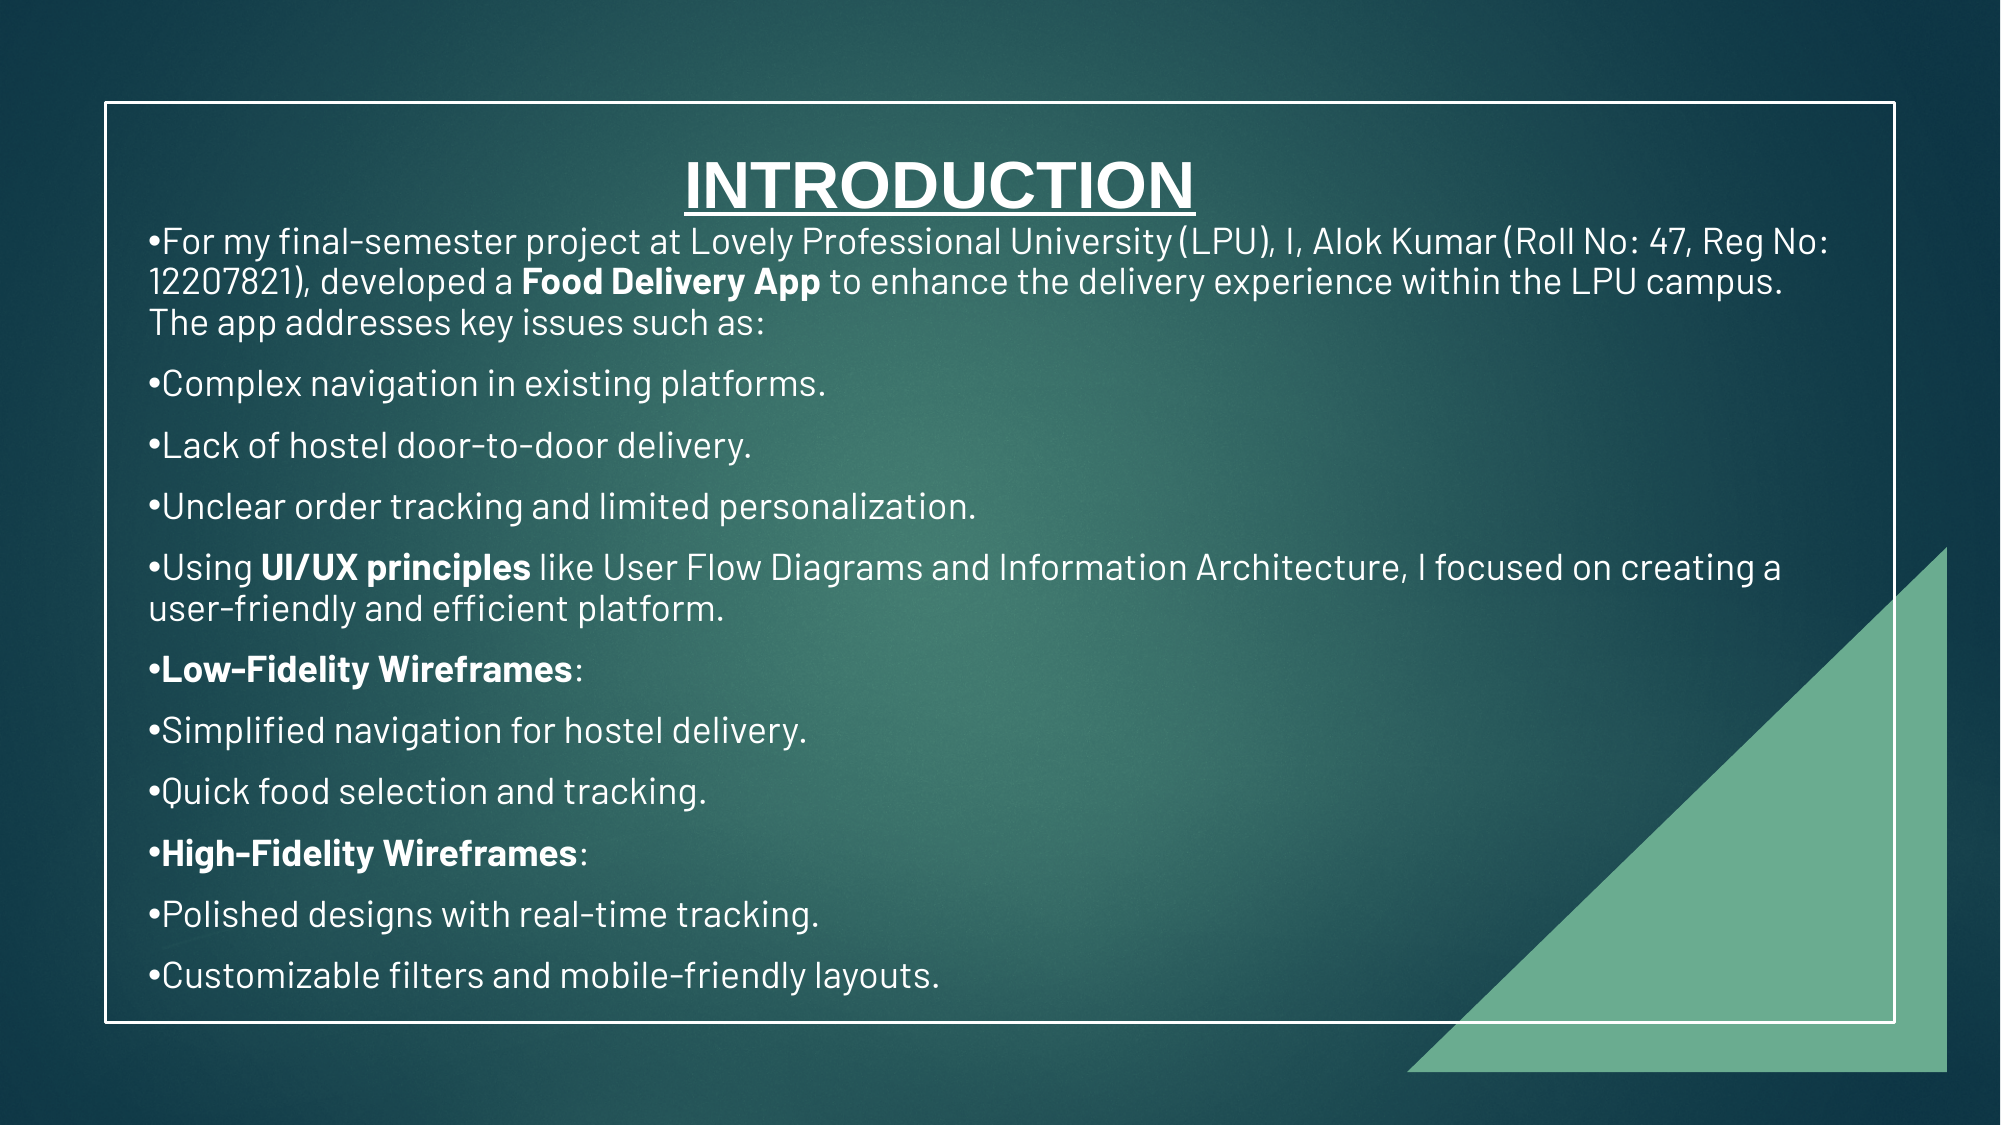

INTRODUCTION
For my final-semester project at Lovely Professional University (LPU), I, Alok Kumar (Roll No: 47, Reg No: 12207821), developed a Food Delivery App to enhance the delivery experience within the LPU campus. The app addresses key issues such as:
Complex navigation in existing platforms.
Lack of hostel door-to-door delivery.
Unclear order tracking and limited personalization.
Using UI/UX principles like User Flow Diagrams and Information Architecture, I focused on creating a user-friendly and efficient platform.
Low-Fidelity Wireframes:
Simplified navigation for hostel delivery.
Quick food selection and tracking.
High-Fidelity Wireframes:
Polished designs with real-time tracking.
Customizable filters and mobile-friendly layouts.